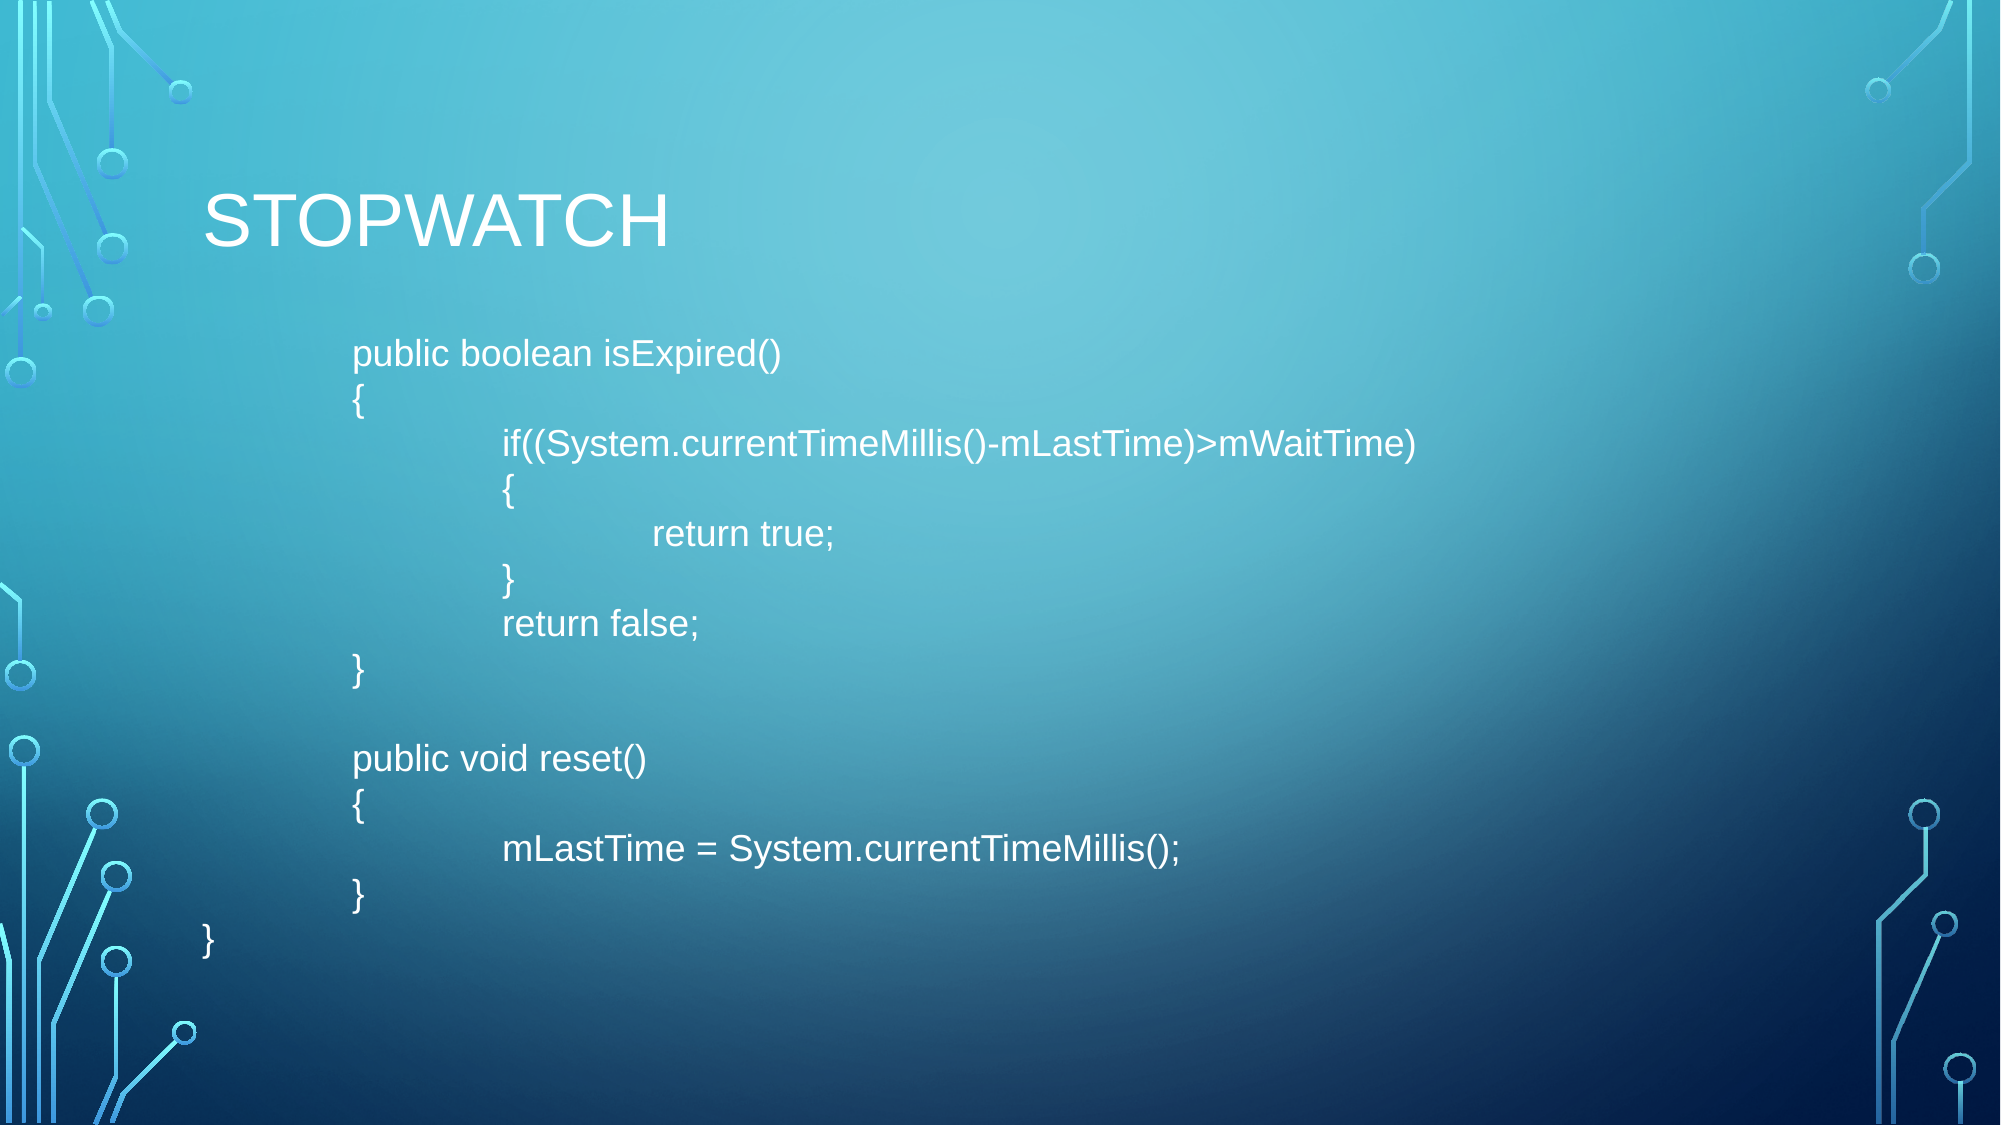

# StopWatch
	public boolean isExpired()
	{
		if((System.currentTimeMillis()-mLastTime)>mWaitTime)
		{
			return true;
		}
		return false;
	}

	public void reset()
	{
		mLastTime = System.currentTimeMillis();
	}
}